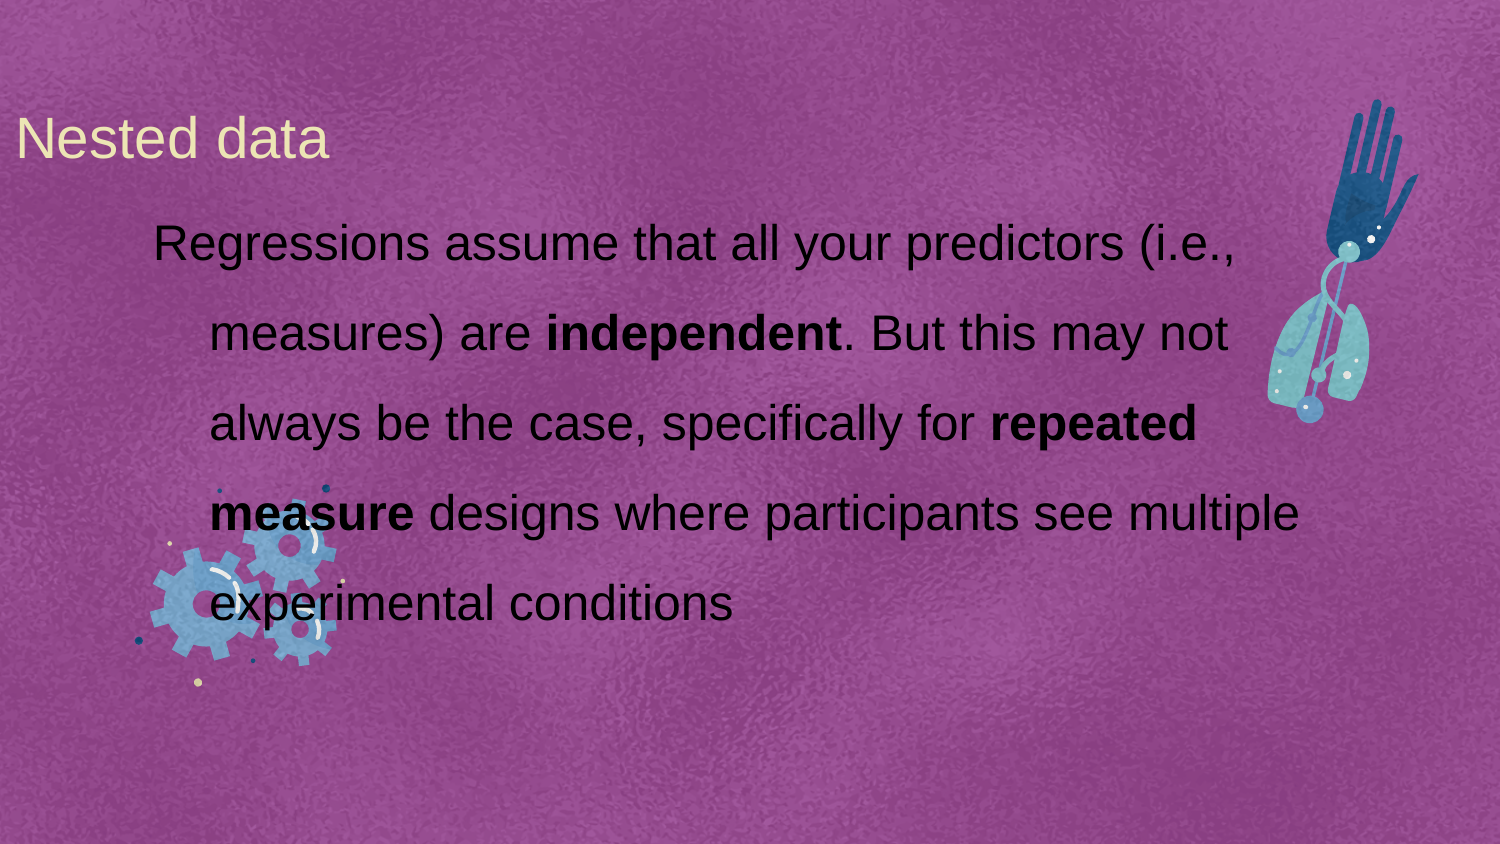

Nested data
Regressions assume that all your predictors (i.e., measures) are independent. But this may not always be the case, specifically for repeated measure designs where participants see multiple experimental conditions